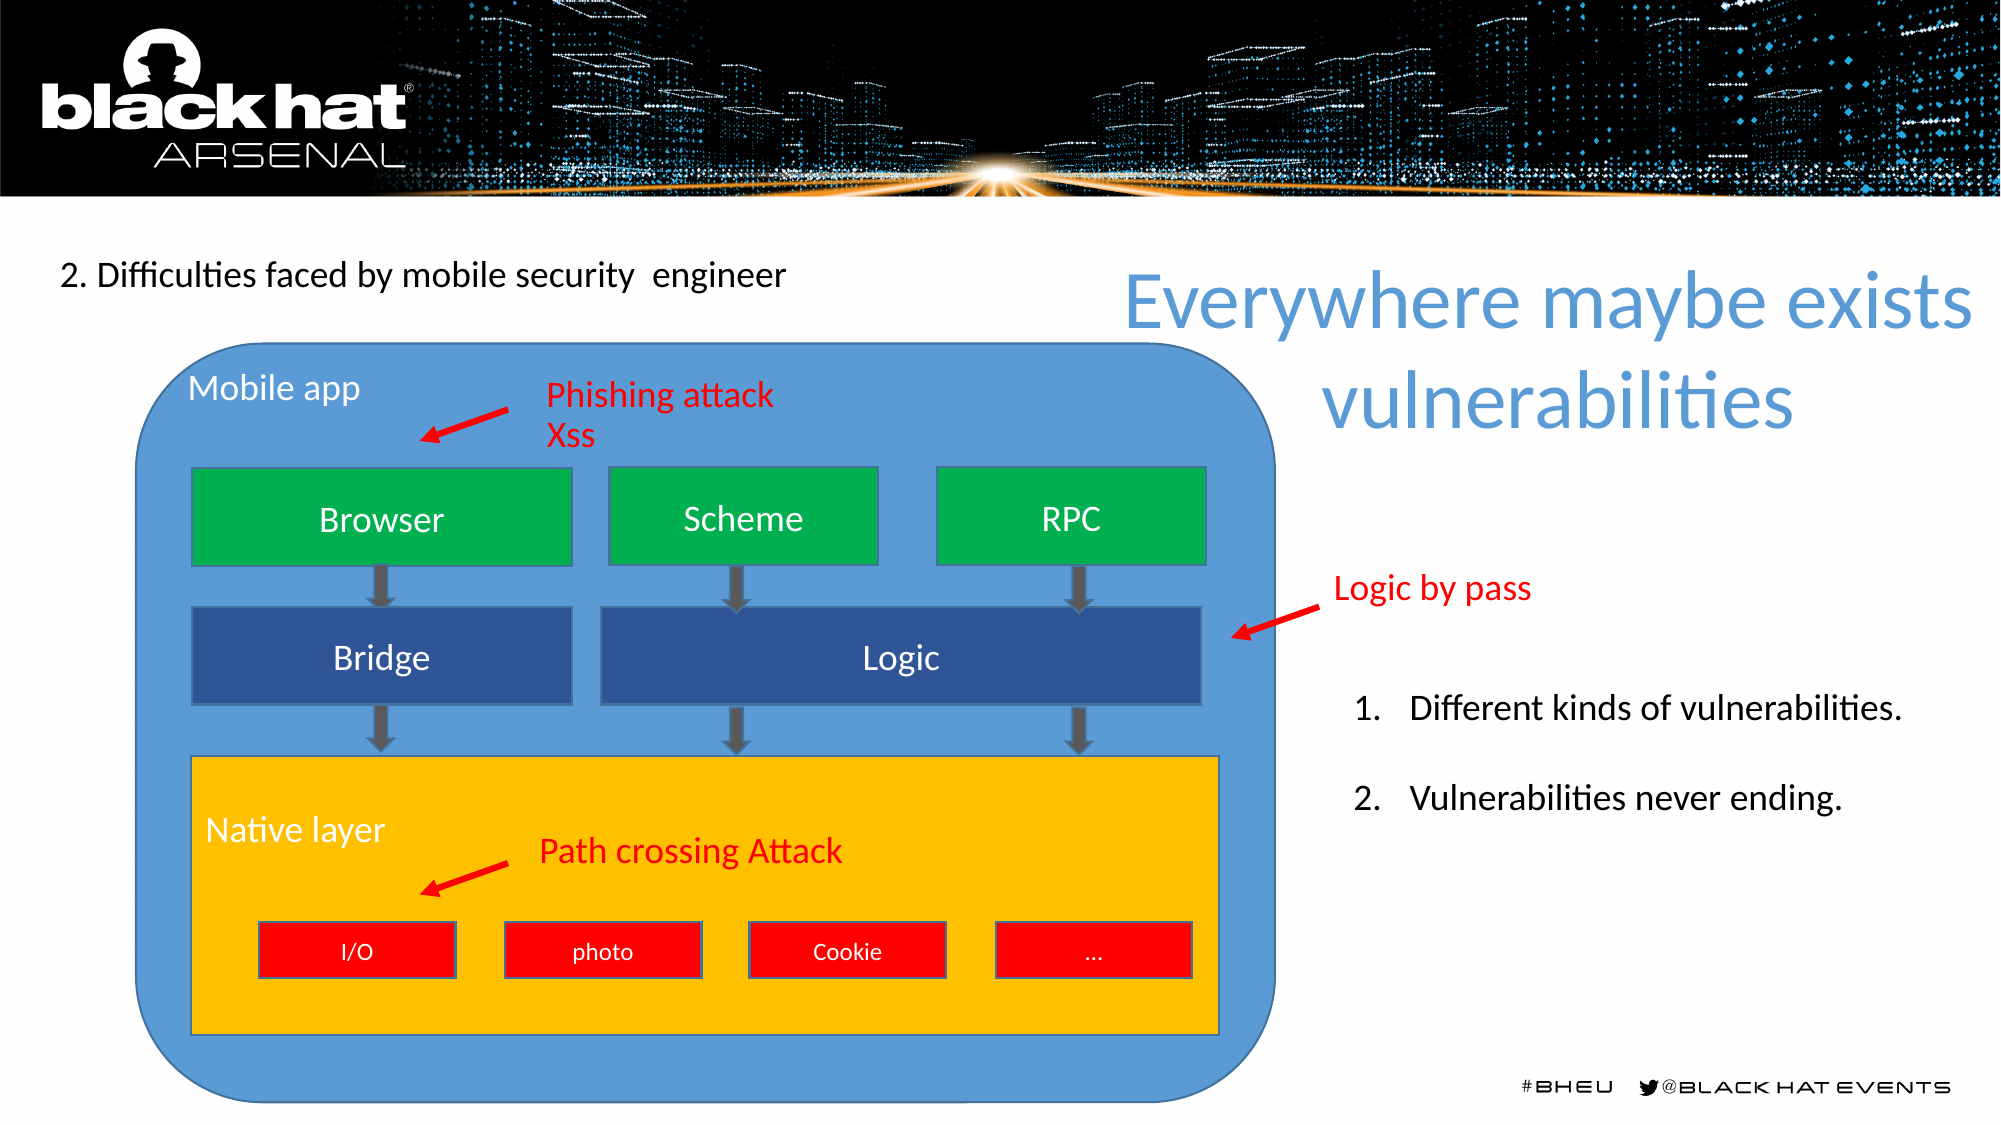

Everywhere maybe exists
vulnerabilities
2. Difficulties faced by mobile security  engineer
Mobile app

Phishing attack
Xss
Scheme
RPC
Browser
Logic by pass

Bridge
Logic
Different kinds of vulnerabilities.

Vulnerabilities never ending.

Native layer

Path crossing Attack
I/O
Cookie
…
photo